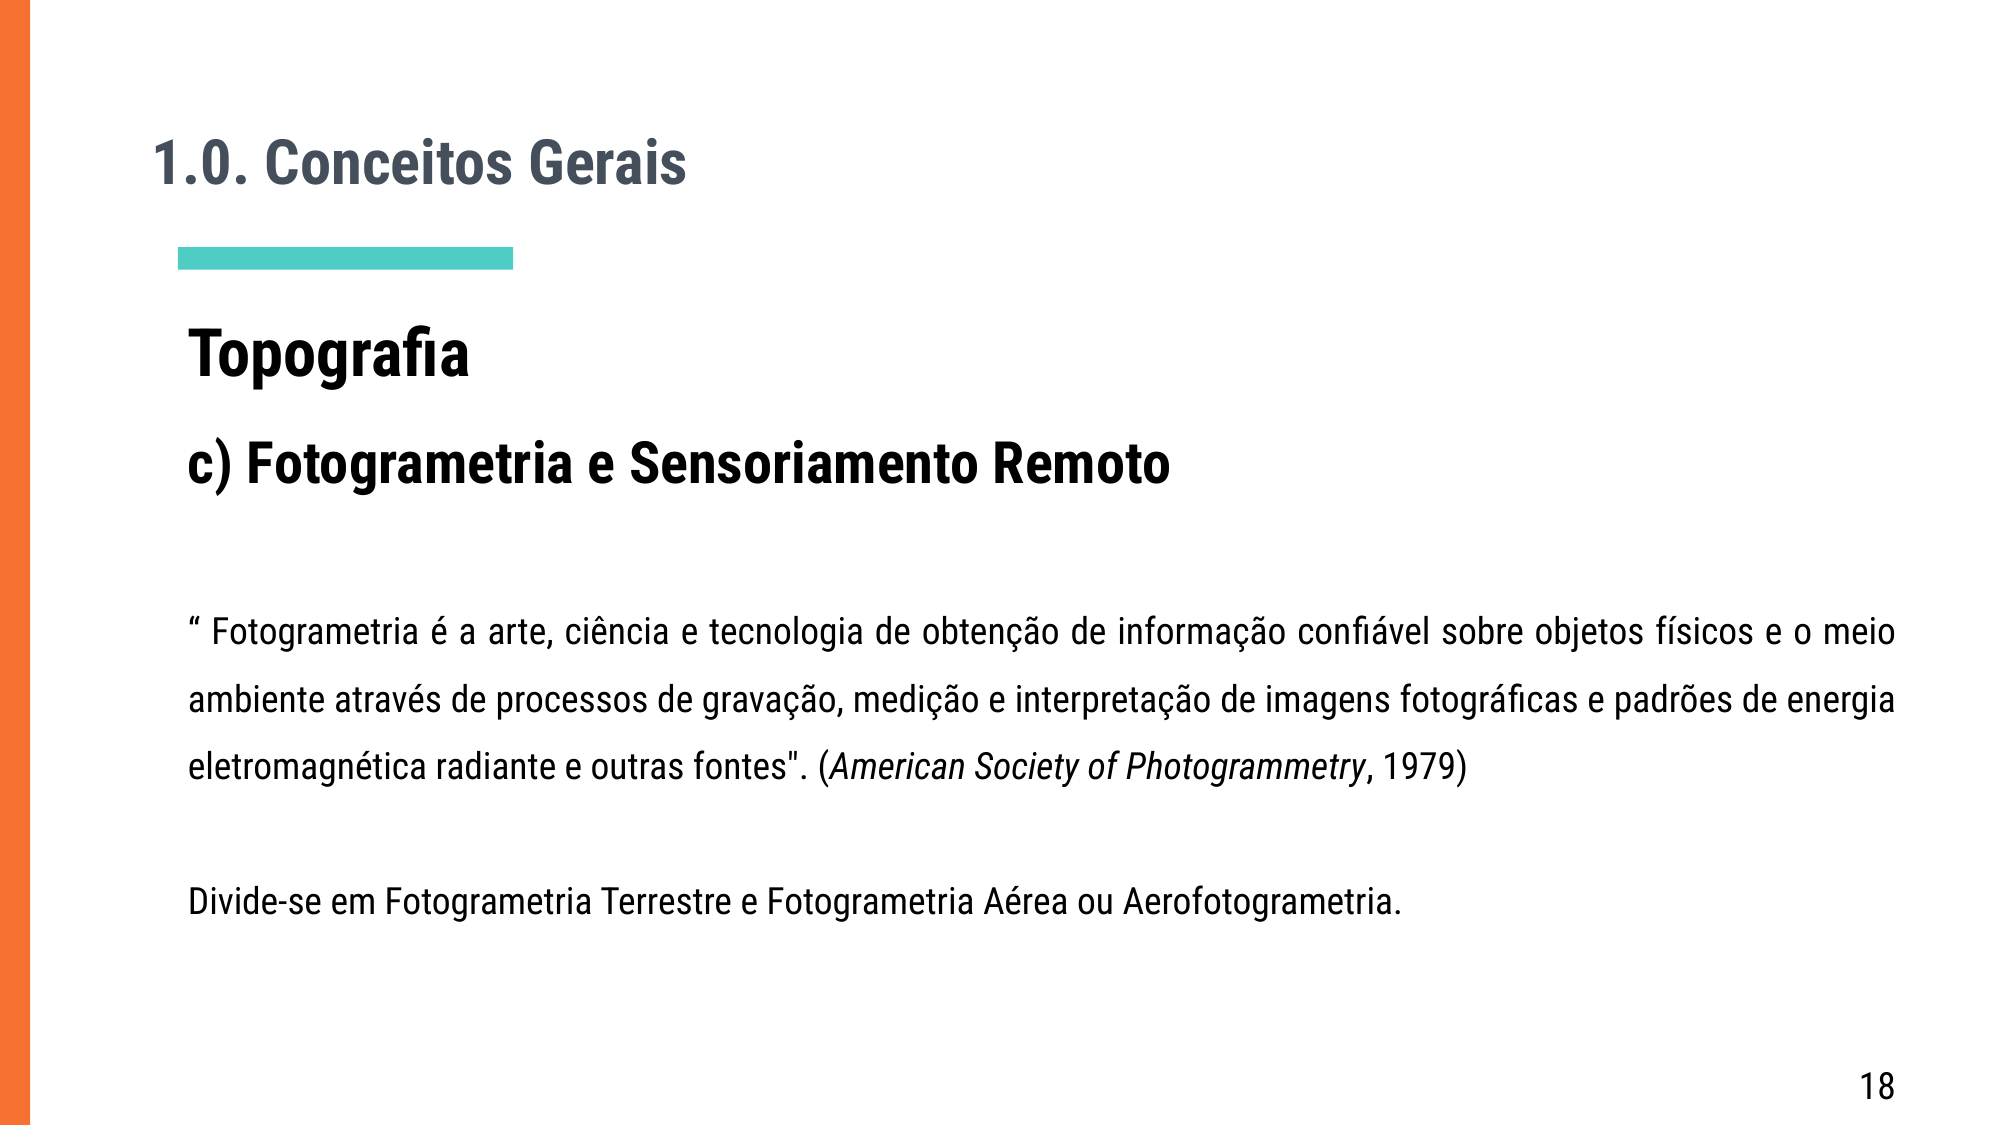

# 1.0. Conceitos Gerais
Topografia

c) Fotogrametria e Sensoriamento Remoto

“ Fotogrametria é a arte, ciência e tecnologia de obtenção de informação conﬁável sobre objetos físicos e o meio ambiente através de processos de gravação, medição e interpretação de imagens fotográﬁcas e padrões de energia eletromagnética radiante e outras fontes". (American Society of Photogrammetry, 1979)

Divide-se em Fotogrametria Terrestre e Fotogrametria Aérea ou Aerofotogrametria.

18